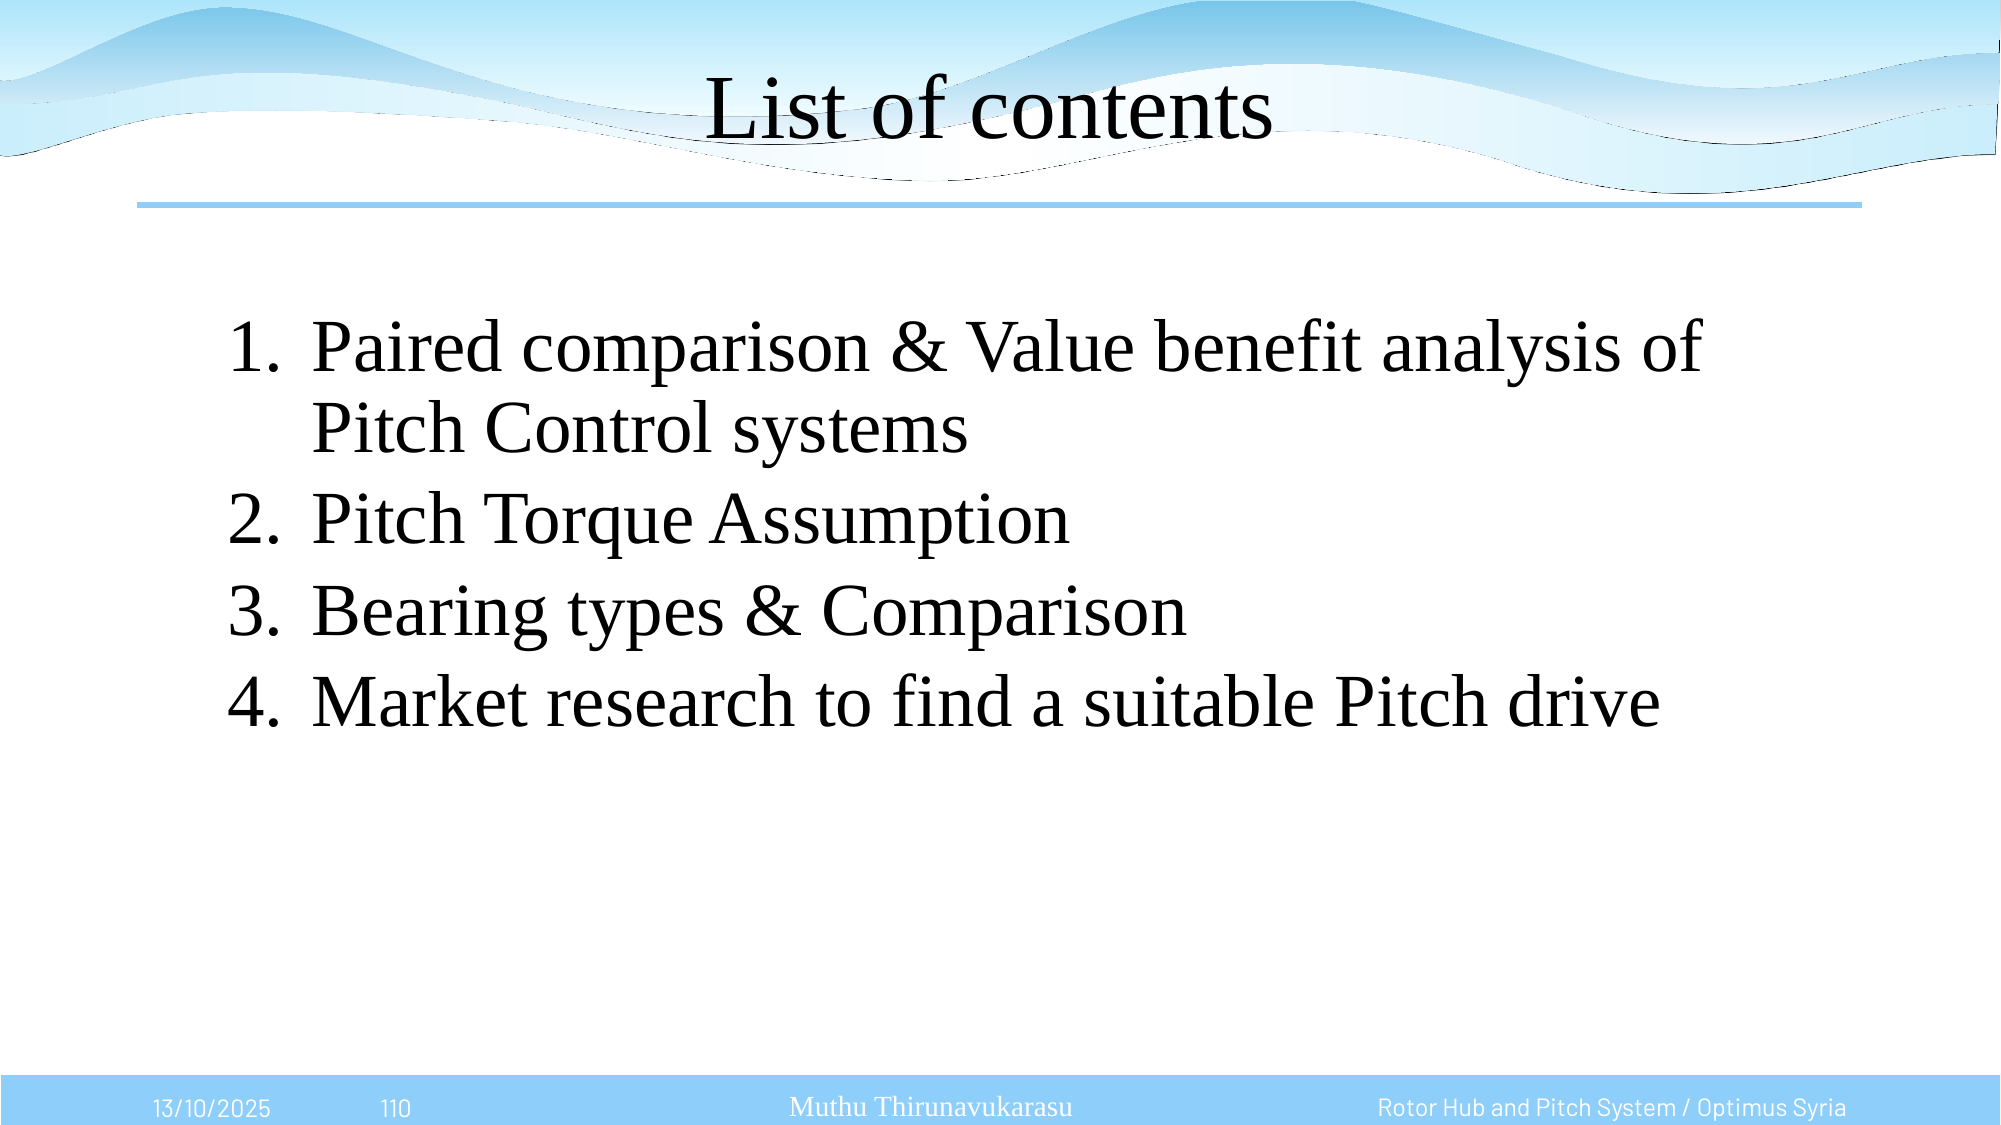

# List of contents
Paired comparison & Value benefit analysis of Pitch Control systems
Pitch Torque Assumption
Bearing types & Comparison
Market research to find a suitable Pitch drive

Muthu Thirunavukarasu
Rotor Hub and Pitch System / Optimus Syria
13/10/2025
110